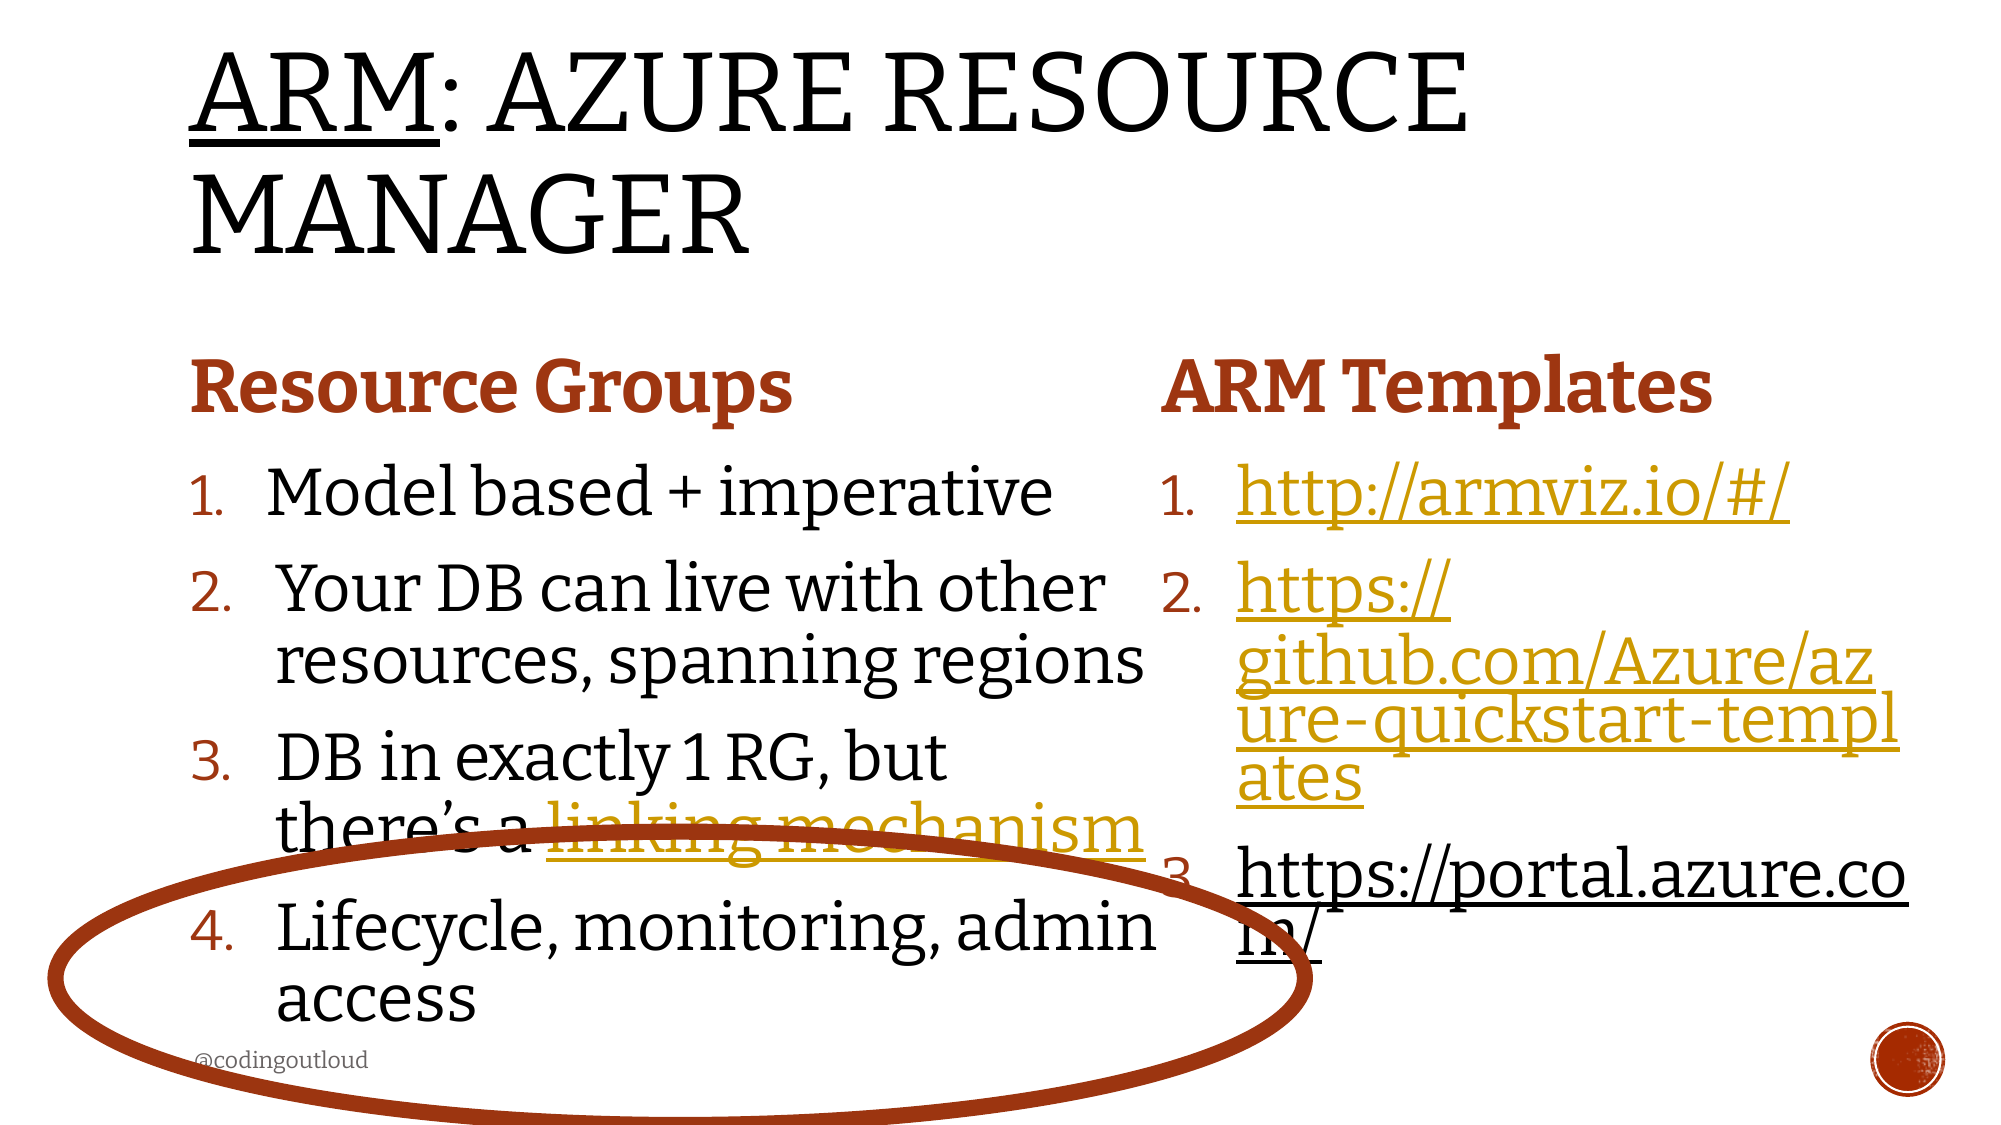

# ARM: Azure Resource Manager
Resource Groups
ARM Templates
Model based + imperative
Your DB can live with other resources, spanning regions
DB in exactly 1 RG, but there’s a linking mechanism
Lifecycle, monitoring, admin access
http://armviz.io/#/
https://github.com/Azure/azure-quickstart-templates
https://portal.azure.com/

@codingoutloud